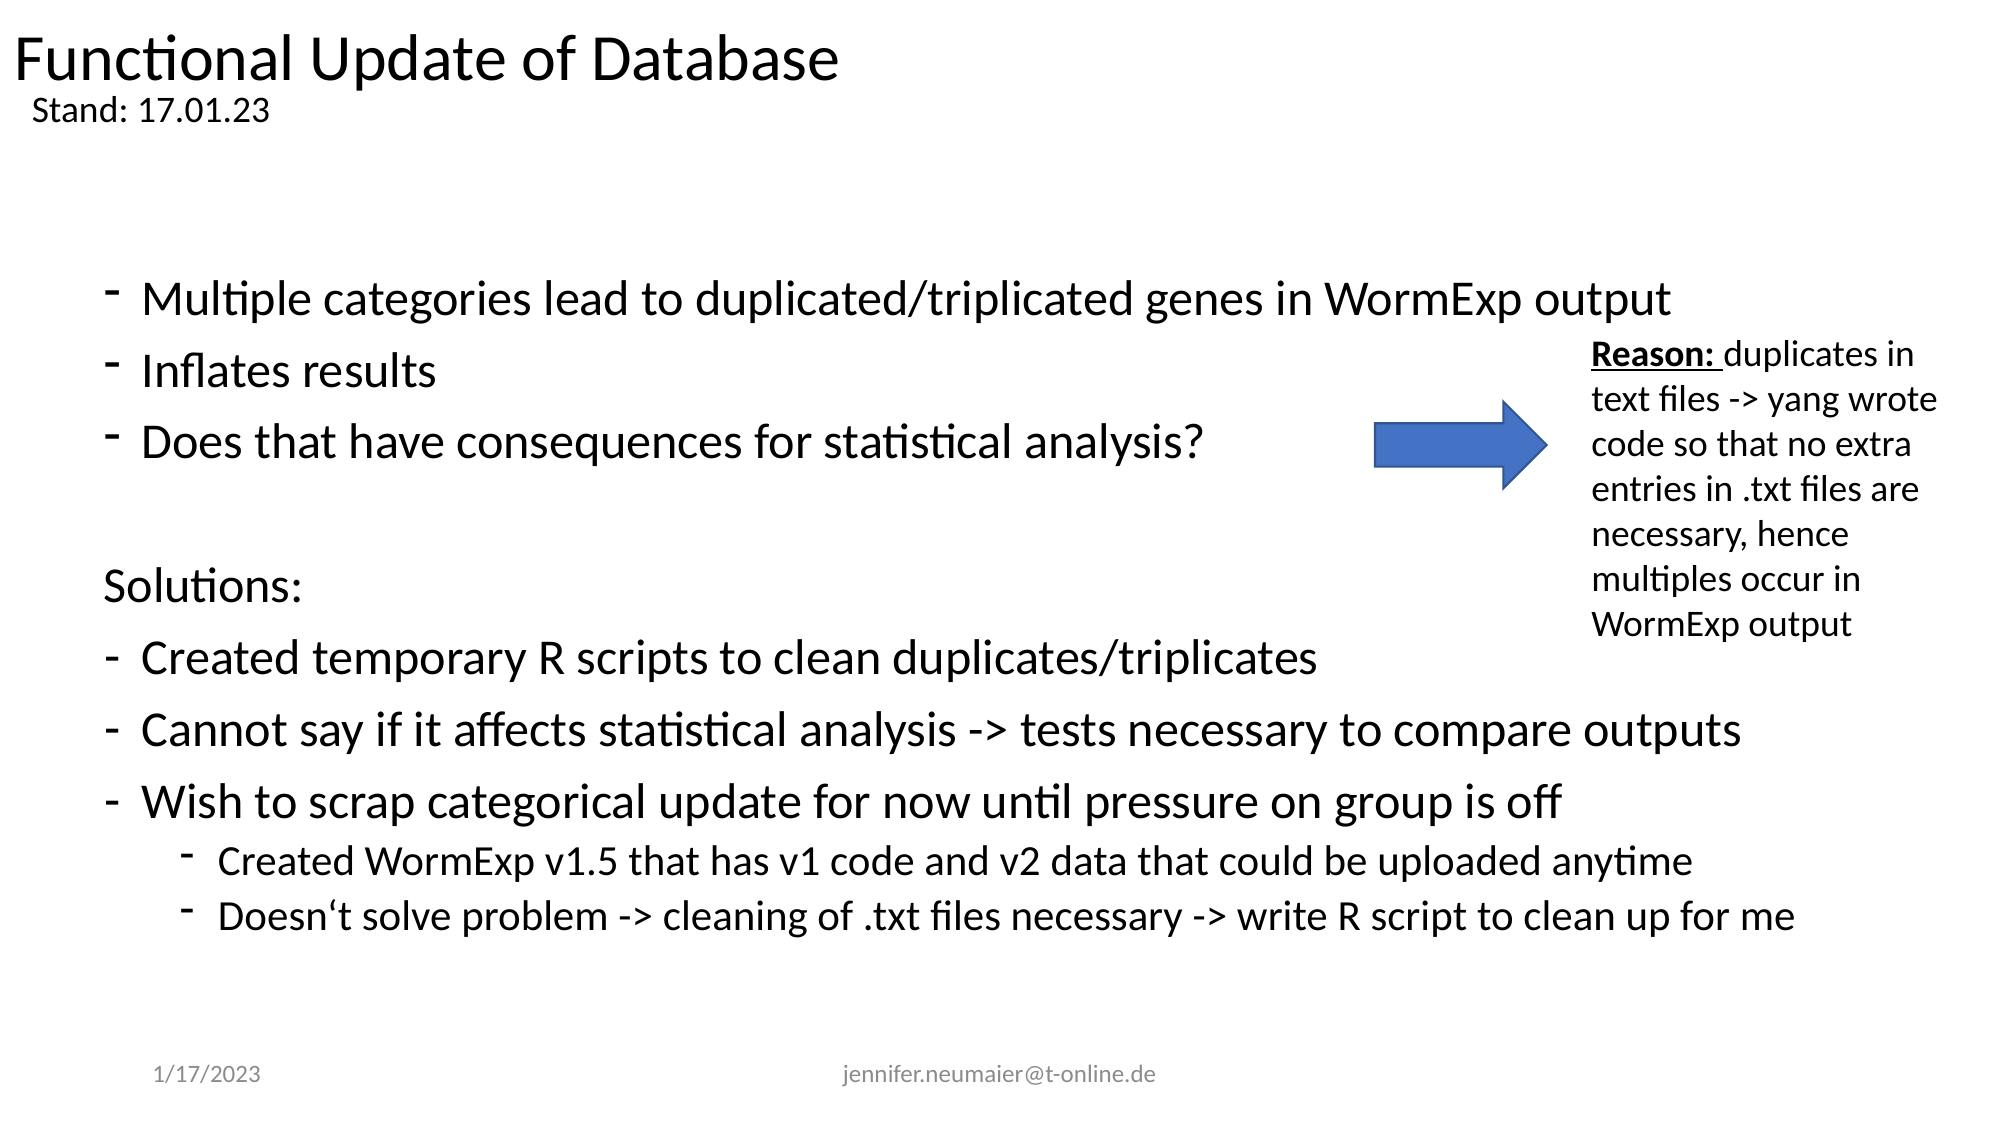

Functional Update of Database
Stand: 17.01.23
Multiple categories lead to duplicated/triplicated genes in WormExp output
Inflates results
Does that have consequences for statistical analysis?

Solutions:
Created temporary R scripts to clean duplicates/triplicates
Cannot say if it affects statistical analysis -> tests necessary to compare outputs
Wish to scrap categorical update for now until pressure on group is off
Created WormExp v1.5 that has v1 code and v2 data that could be uploaded anytime
Doesn‘t solve problem -> cleaning of .txt files necessary -> write R script to clean up for me
Reason: duplicates in text files -> yang wrote code so that no extra entries in .txt files are necessary, hence multiples occur in WormExp output

1/17/2023
jennifer.neumaier@t-online.de